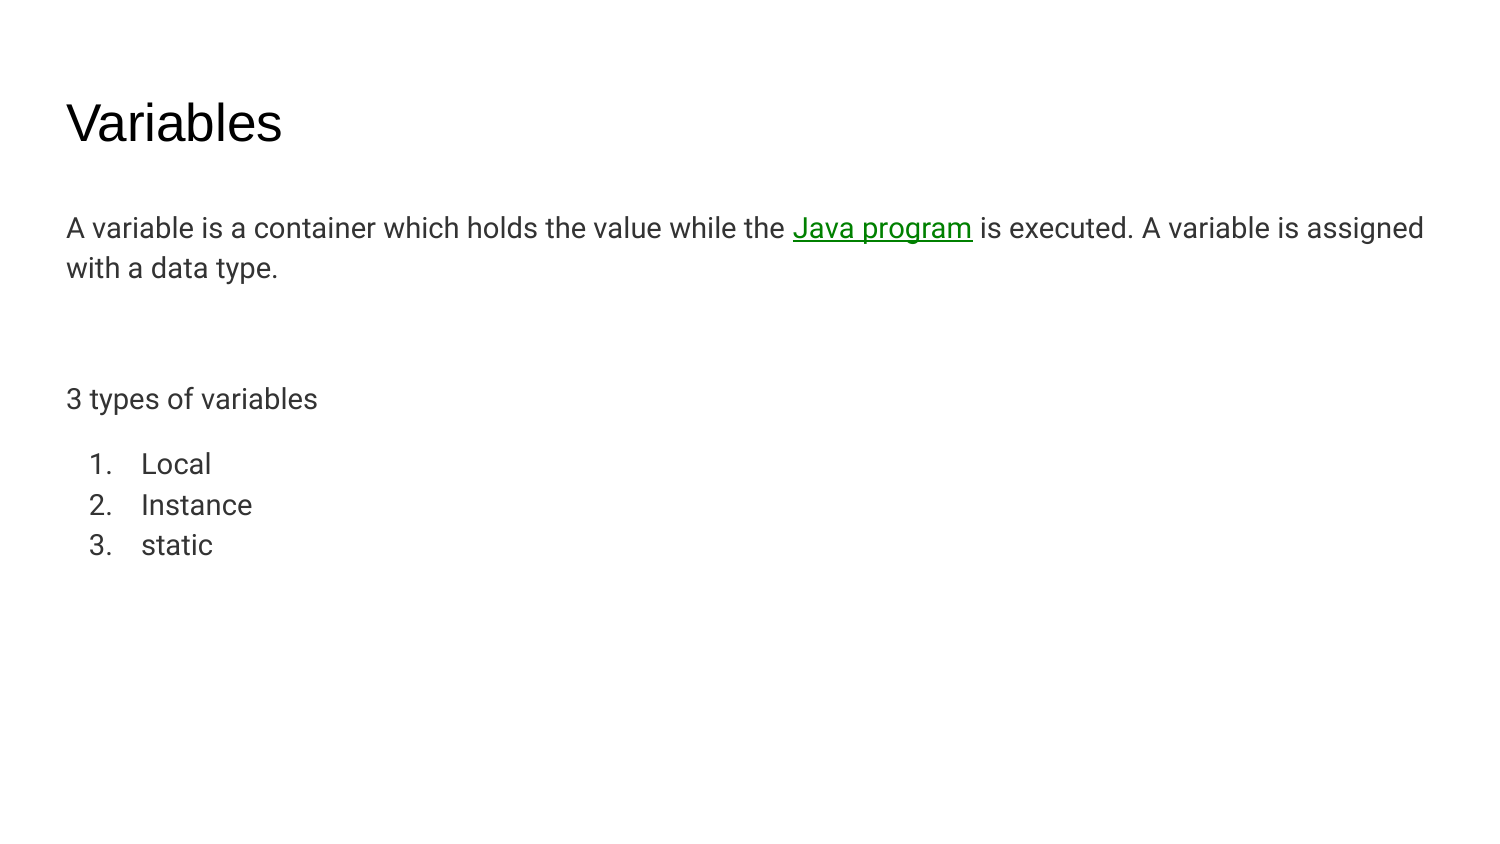

# Variables

A variable is a container which holds the value while the Java program is executed. A variable is assigned with a data type.

3 types of variables
Local
Instance
static